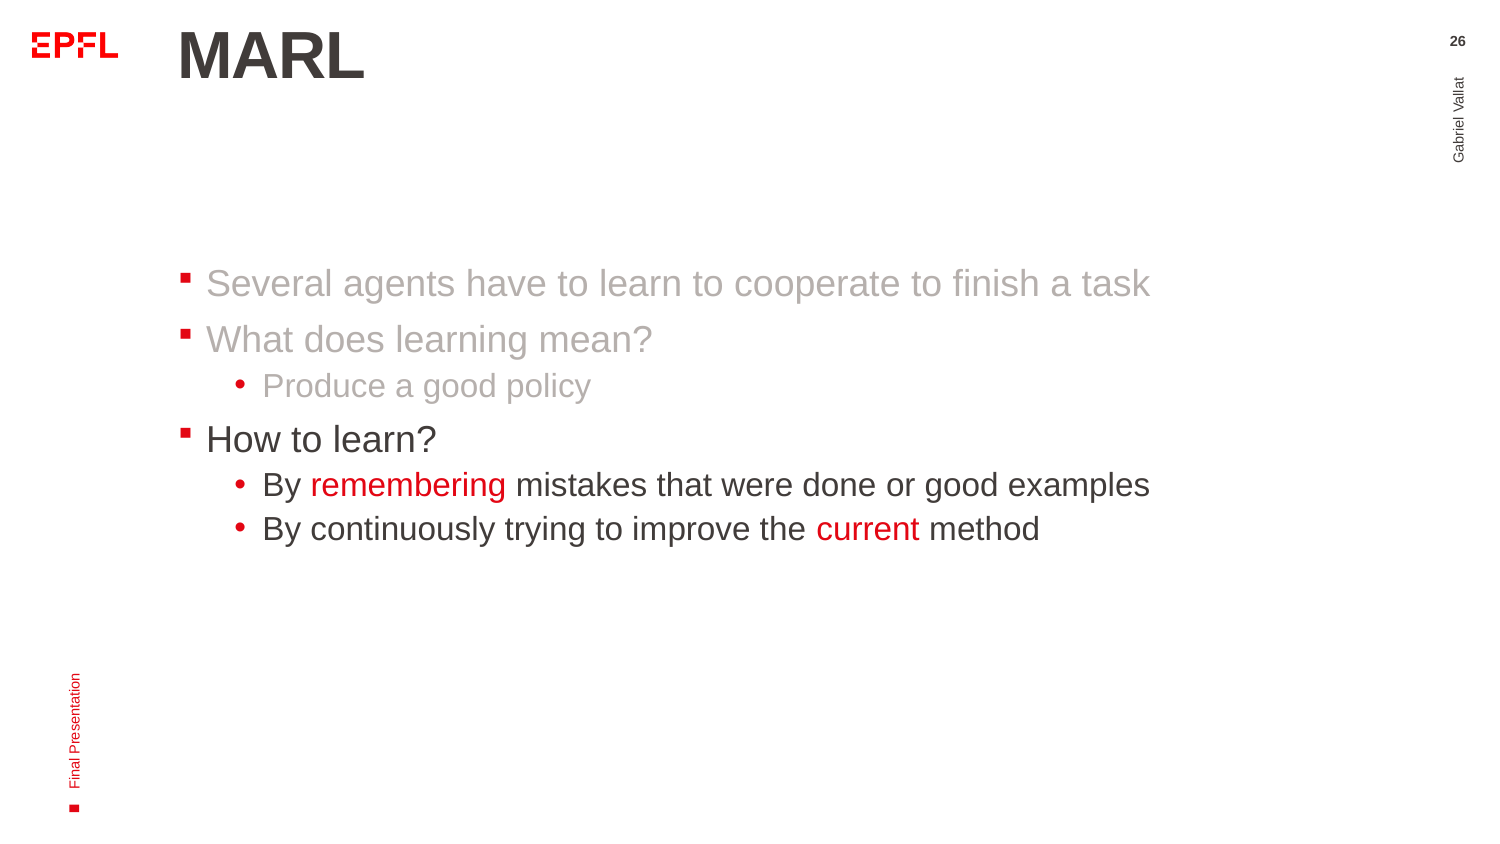

# MARL
26
Several agents have to learn to cooperate to finish a task
What does learning mean?
Produce a good policy
How to learn?
By remembering mistakes that were done or good examples
By continuously trying to improve the current method

Gabriel Vallat
Final Presentation